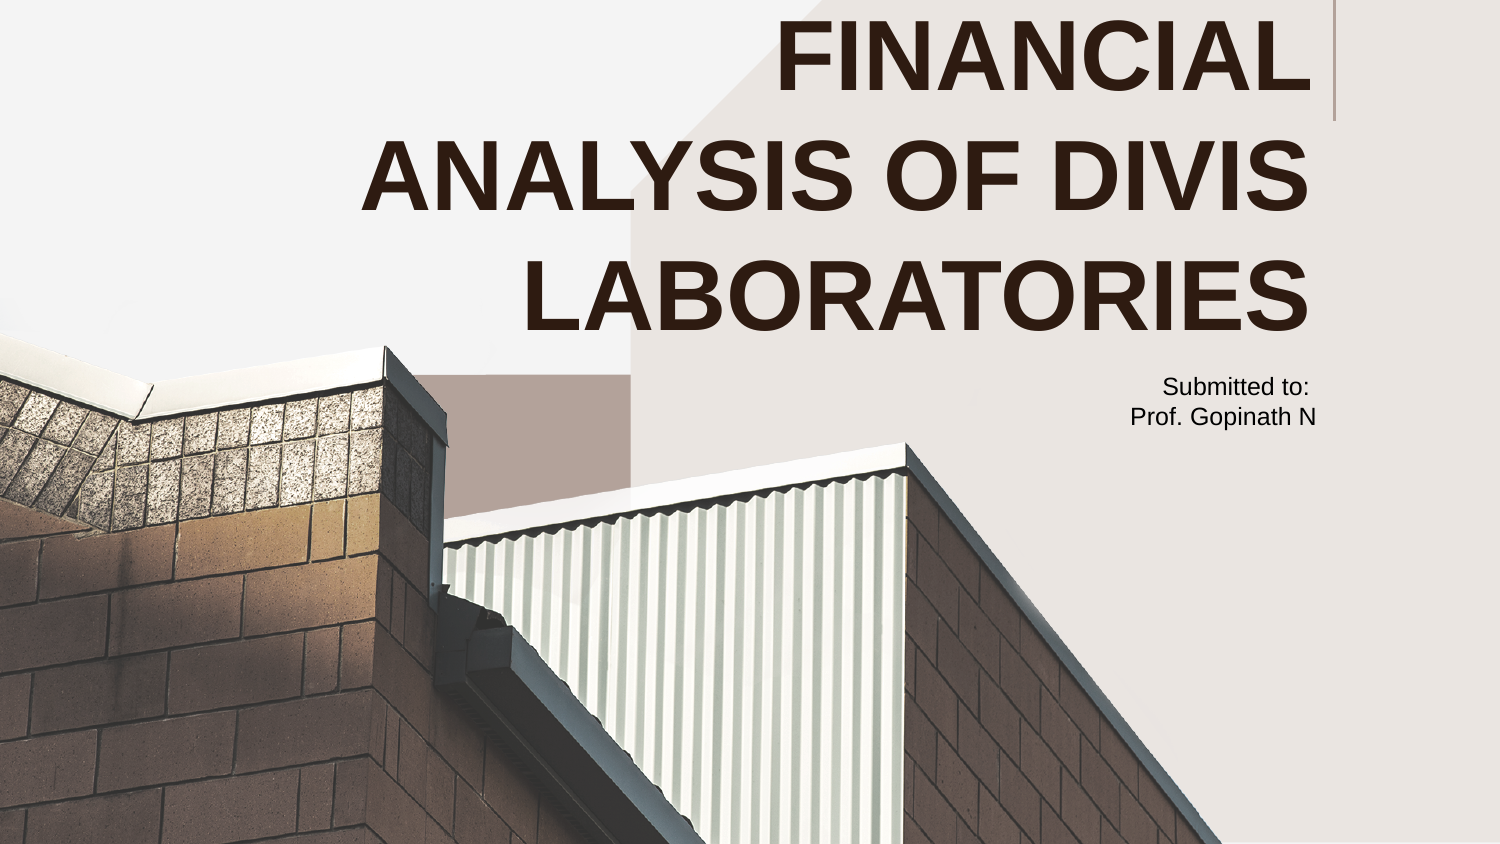

# FINANCIAL ANALYSIS OF DIVIS LABORATORIES
Submitted to:
Prof. Gopinath N